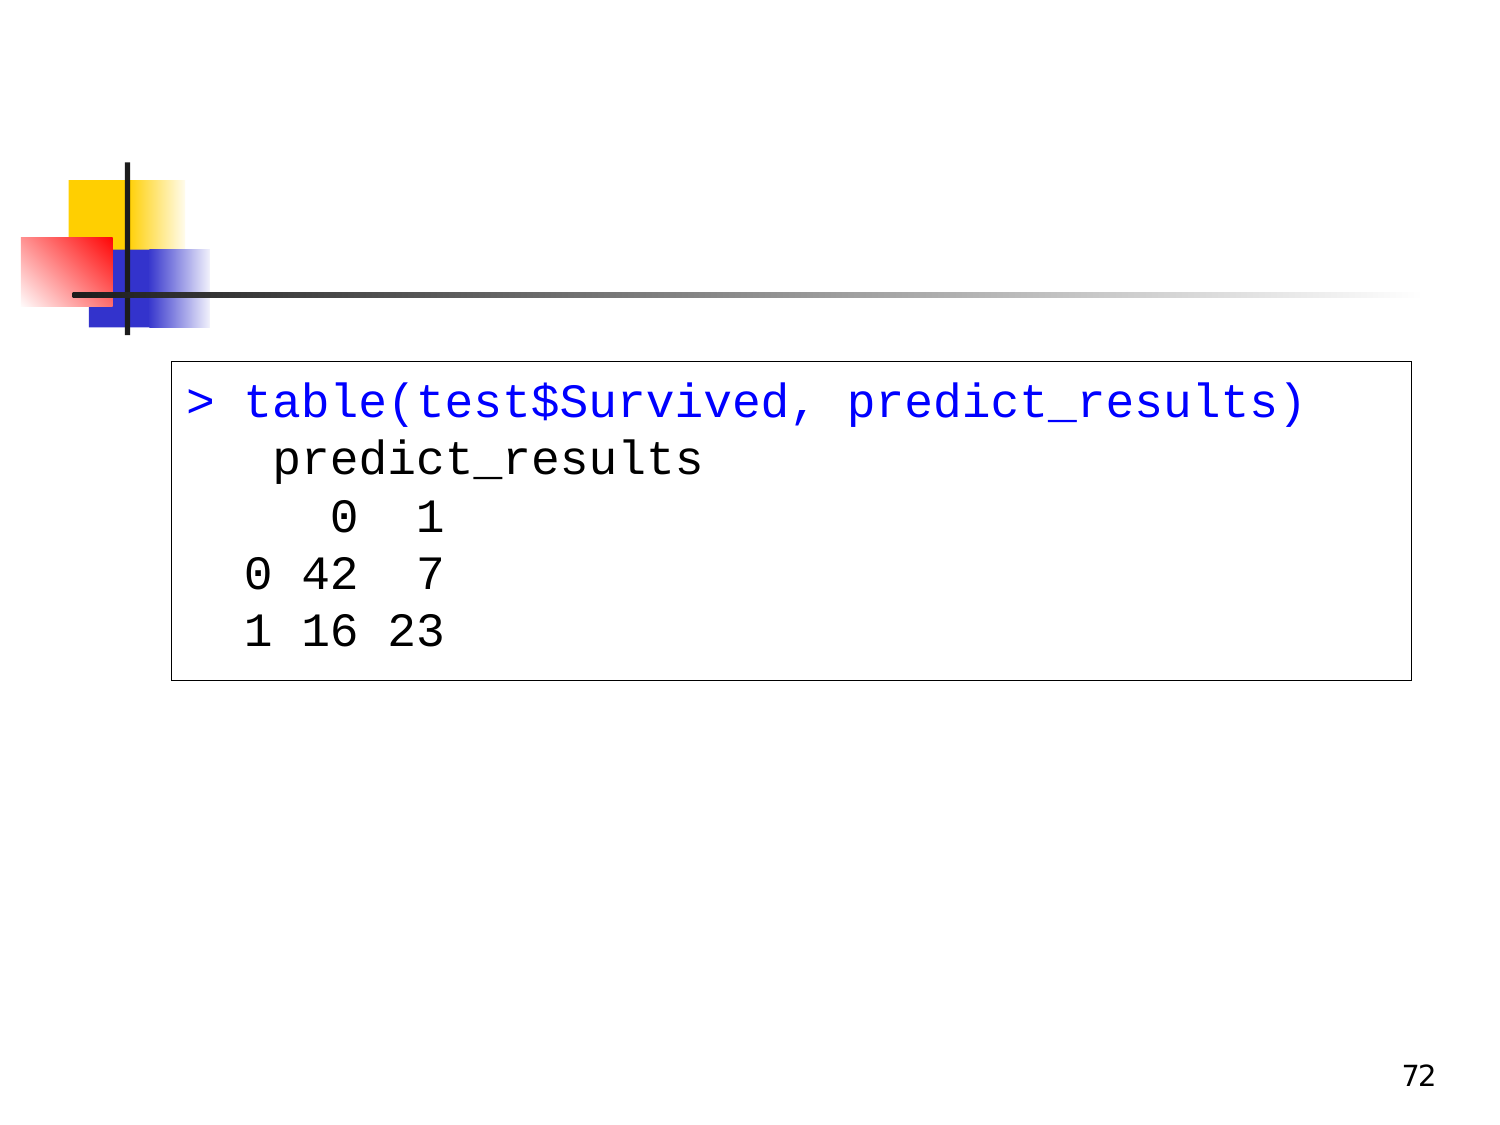

#
> table(test$Survived, predict_results)
   predict_results
     0  1
  0 42  7
  1 16 23
72